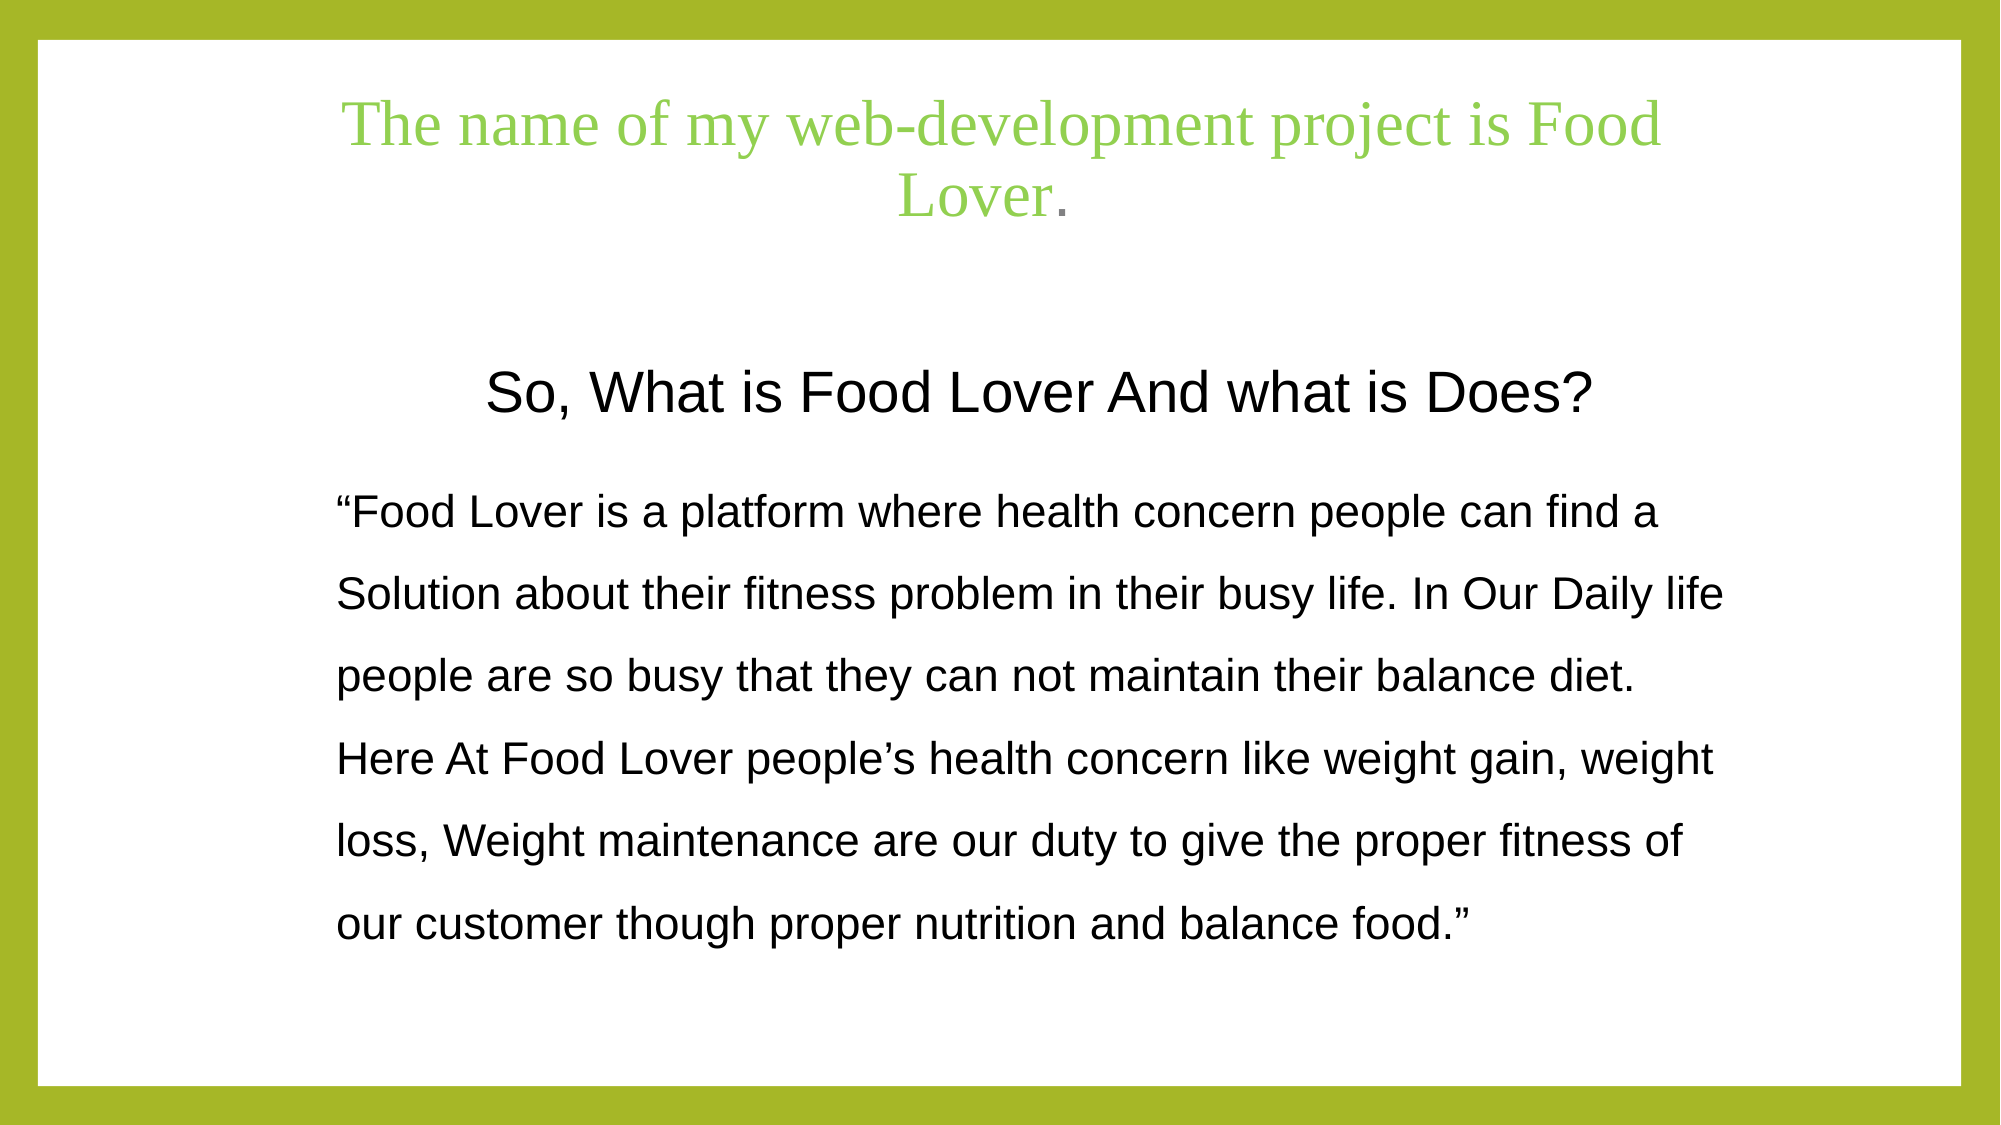

# The name of my web-development project is Food Lover.
So, What is Food Lover And what is Does?
“Food Lover is a platform where health concern people can find a Solution about their fitness problem in their busy life. In Our Daily life people are so busy that they can not maintain their balance diet. Here At Food Lover people’s health concern like weight gain, weight loss, Weight maintenance are our duty to give the proper fitness of our customer though proper nutrition and balance food.”